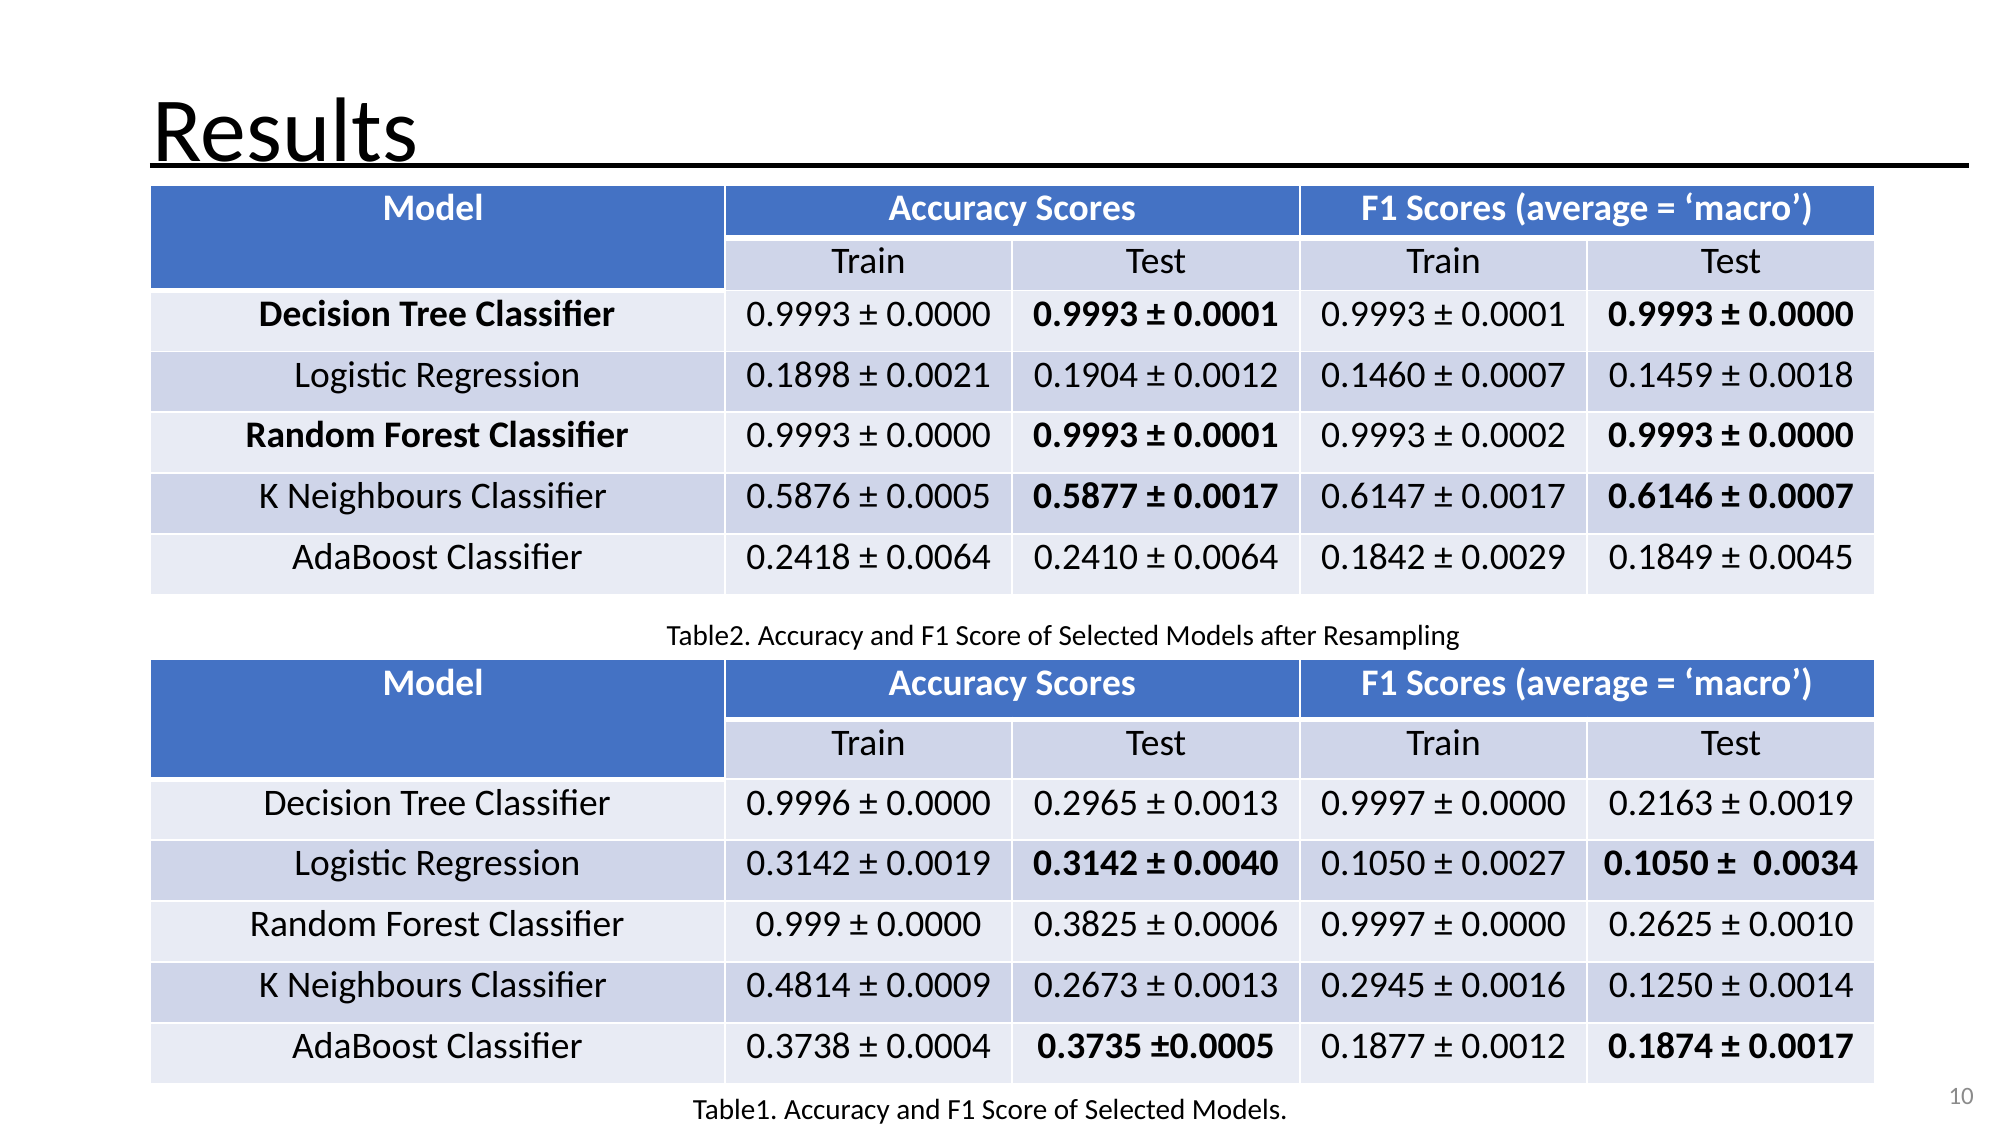

# Results
| Model | Accuracy Scores |  | F1 Scores (average = ‘macro’) |  |
| --- | --- | --- | --- | --- |
|  | Train | Test | Train | Test |
| Decision Tree Classifier | 0.9993 ± 0.0000 | 0.9993 ± 0.0001 | 0.9993 ± 0.0001 | 0.9993 ± 0.0000 |
| Logistic Regression | 0.1898 ± 0.0021 | 0.1904 ± 0.0012 | 0.1460 ± 0.0007 | 0.1459 ± 0.0018 |
| Random Forest Classifier | 0.9993 ± 0.0000 | 0.9993 ± 0.0001 | 0.9993 ± 0.0002 | 0.9993 ± 0.0000 |
| K Neighbours Classifier | 0.5876 ± 0.0005 | 0.5877 ± 0.0017 | 0.6147 ± 0.0017 | 0.6146 ± 0.0007 |
| AdaBoost Classifier | 0.2418 ± 0.0064 | 0.2410 ± 0.0064 | 0.1842 ± 0.0029 | 0.1849 ± 0.0045 |
Table2. Accuracy and F1 Score of Selected Models after Resampling
| Model | Accuracy Scores |  | F1 Scores (average = ‘macro’) |  |
| --- | --- | --- | --- | --- |
|  | Train | Test | Train | Test |
| Decision Tree Classifier | 0.9996 ± 0.0000 | 0.2965 ± 0.0013 | 0.9997 ± 0.0000 | 0.2163 ± 0.0019 |
| Logistic Regression | 0.3142 ± 0.0019 | 0.3142 ± 0.0040 | 0.1050 ± 0.0027 | 0.1050 ± 0.0034 |
| Random Forest Classifier | 0.999 ± 0.0000 | 0.3825 ± 0.0006 | 0.9997 ± 0.0000 | 0.2625 ± 0.0010 |
| K Neighbours Classifier | 0.4814 ± 0.0009 | 0.2673 ± 0.0013 | 0.2945 ± 0.0016 | 0.1250 ± 0.0014 |
| AdaBoost Classifier | 0.3738 ± 0.0004 | 0.3735 ±0.0005 | 0.1877 ± 0.0012 | 0.1874 ± 0.0017 |
10
Table1. Accuracy and F1 Score of Selected Models.